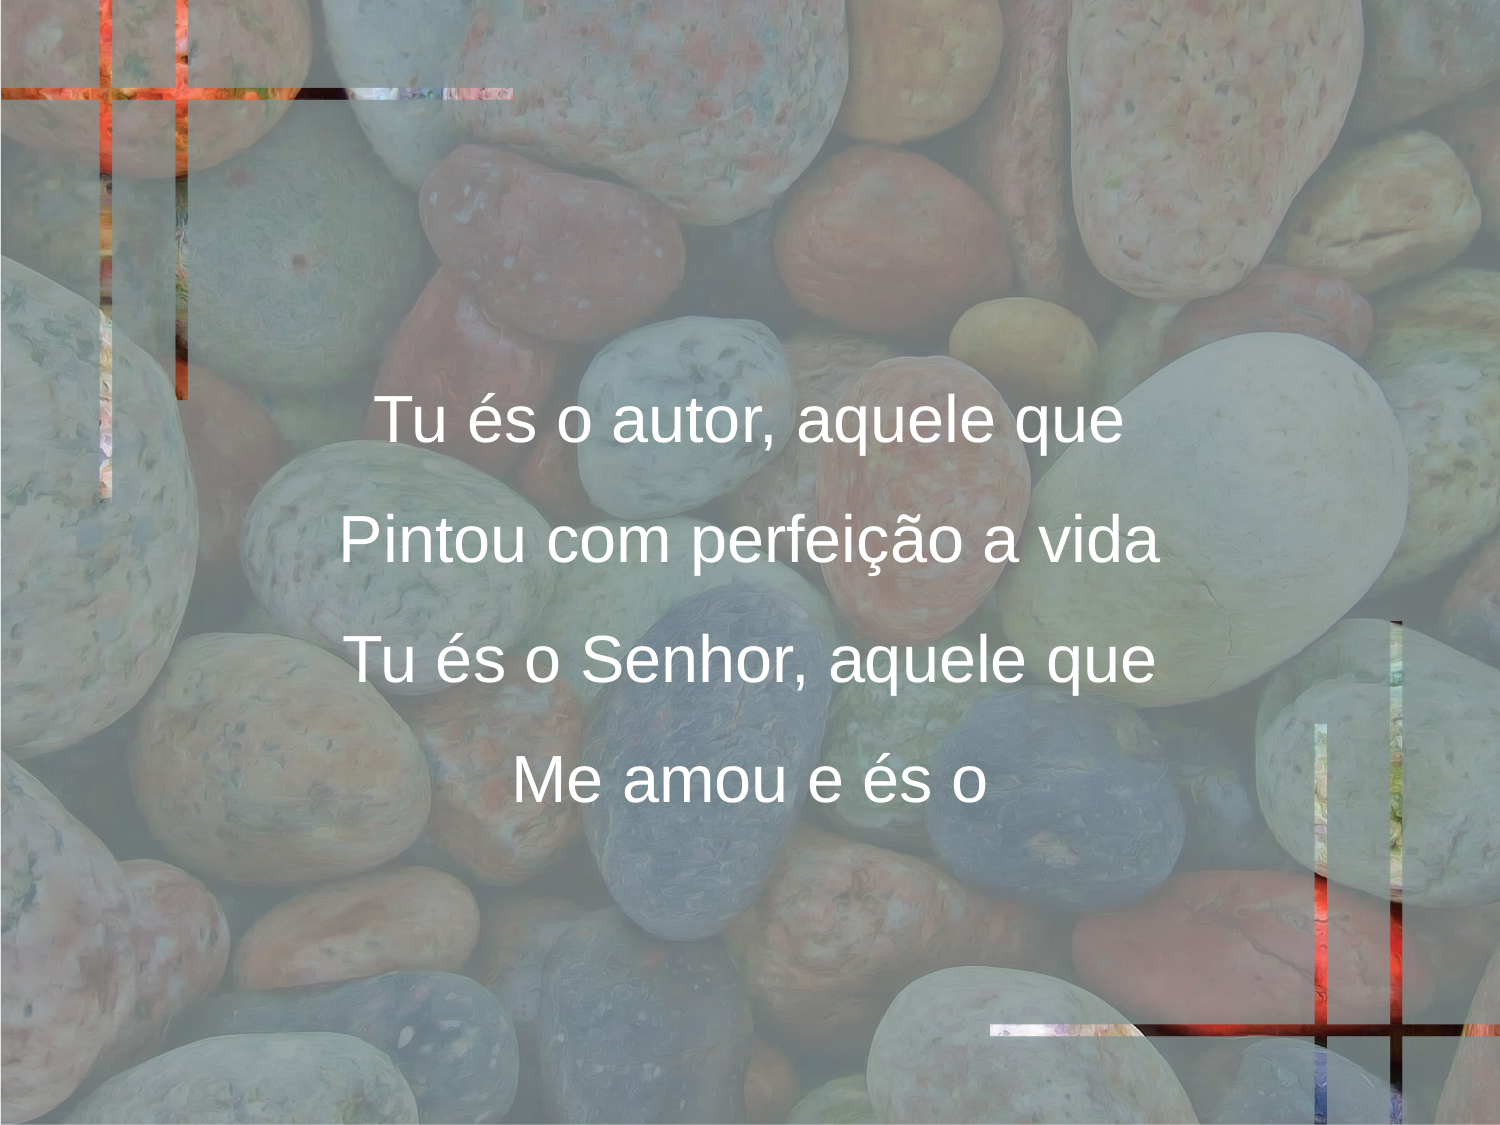

Tu és o autor, aquele que
Pintou com perfeição a vida
Tu és o Senhor, aquele que
Me amou e és o